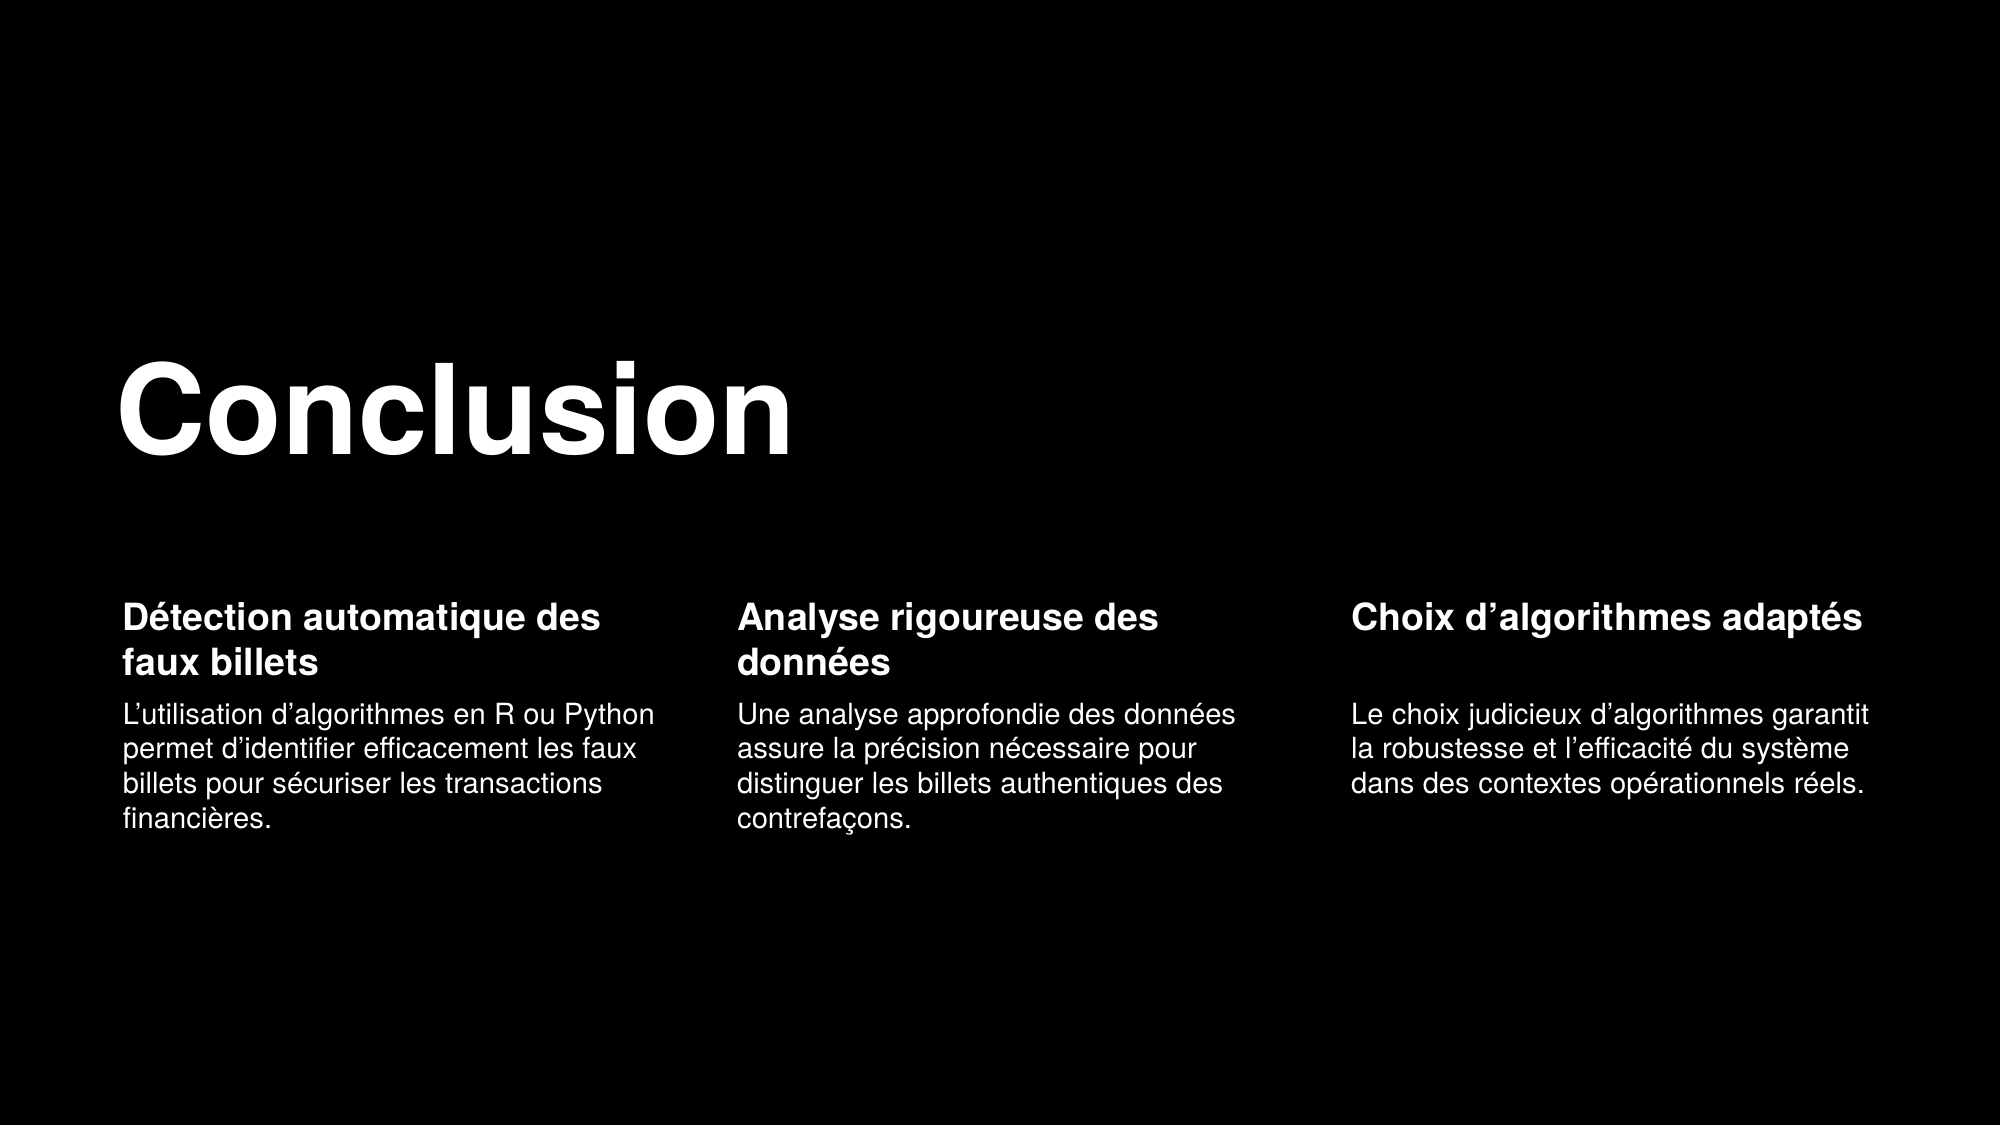

# Conclusion
Détection automatique des faux billets
L’utilisation d’algorithmes en R ou Python permet d’identifier efficacement les faux billets pour sécuriser les transactions financières.
Analyse rigoureuse des données
Une analyse approfondie des données assure la précision nécessaire pour distinguer les billets authentiques des contrefaçons.
Choix d’algorithmes adaptés
Le choix judicieux d’algorithmes garantit la robustesse et l’efficacité du système dans des contextes opérationnels réels.